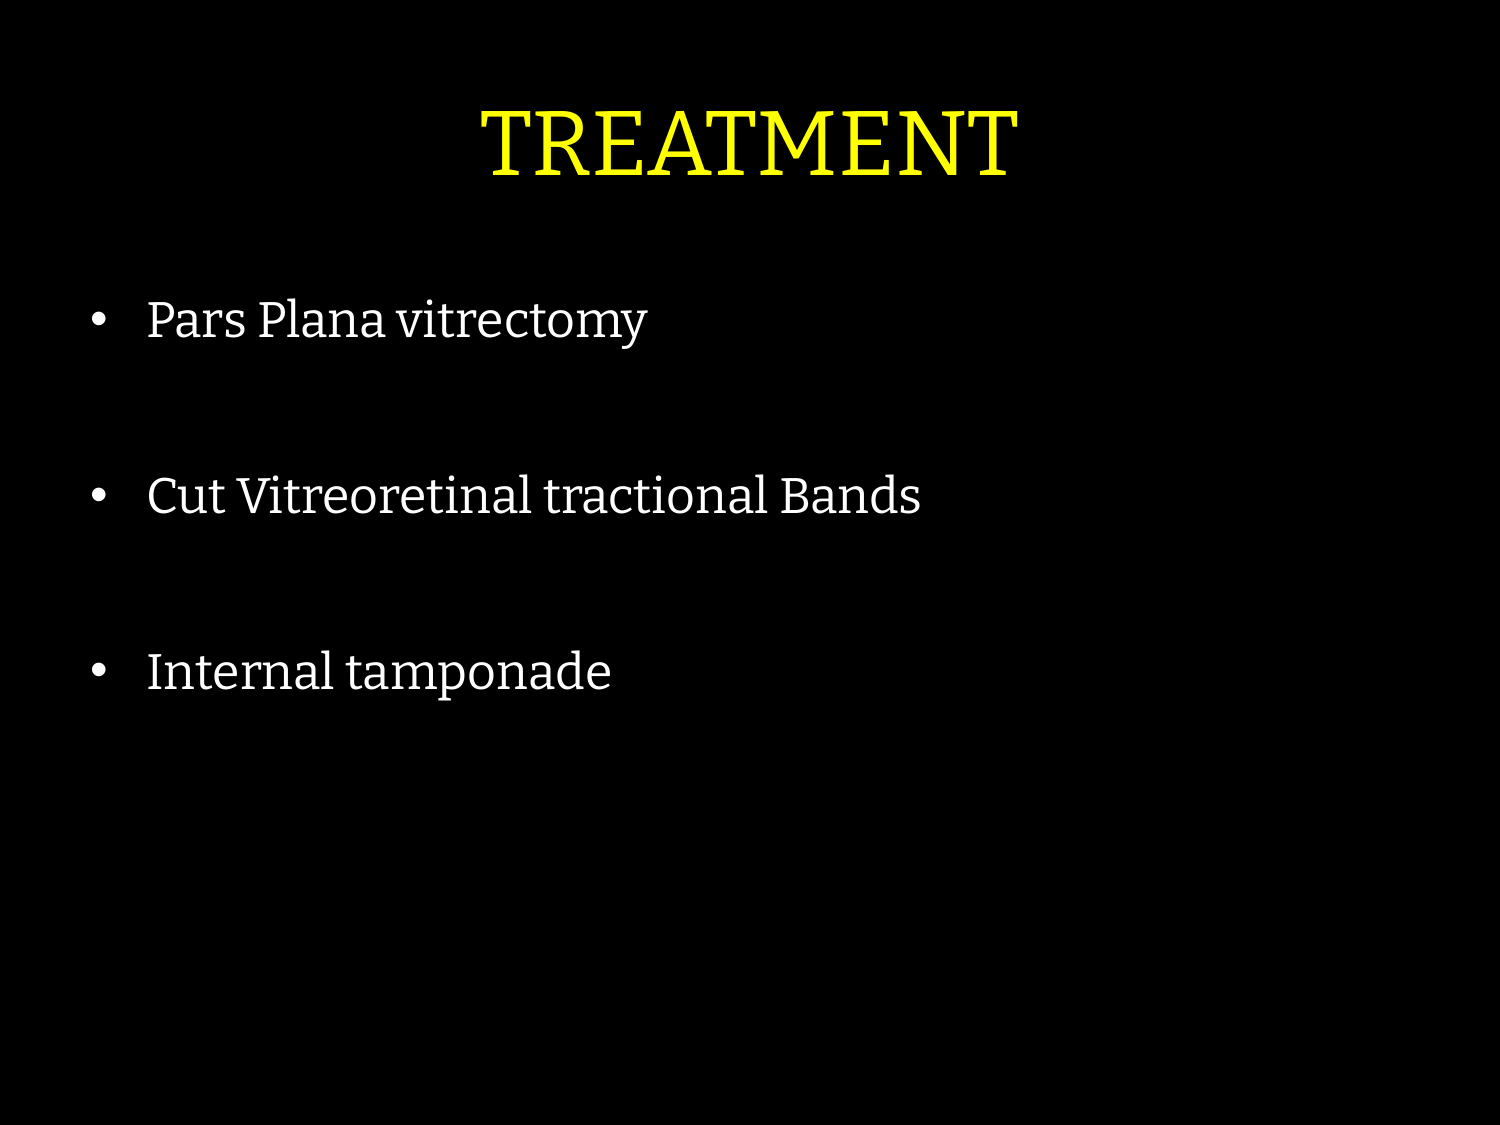

# TREATMENT
Pars Plana vitrectomy

Cut Vitreoretinal tractional Bands

Internal tamponade